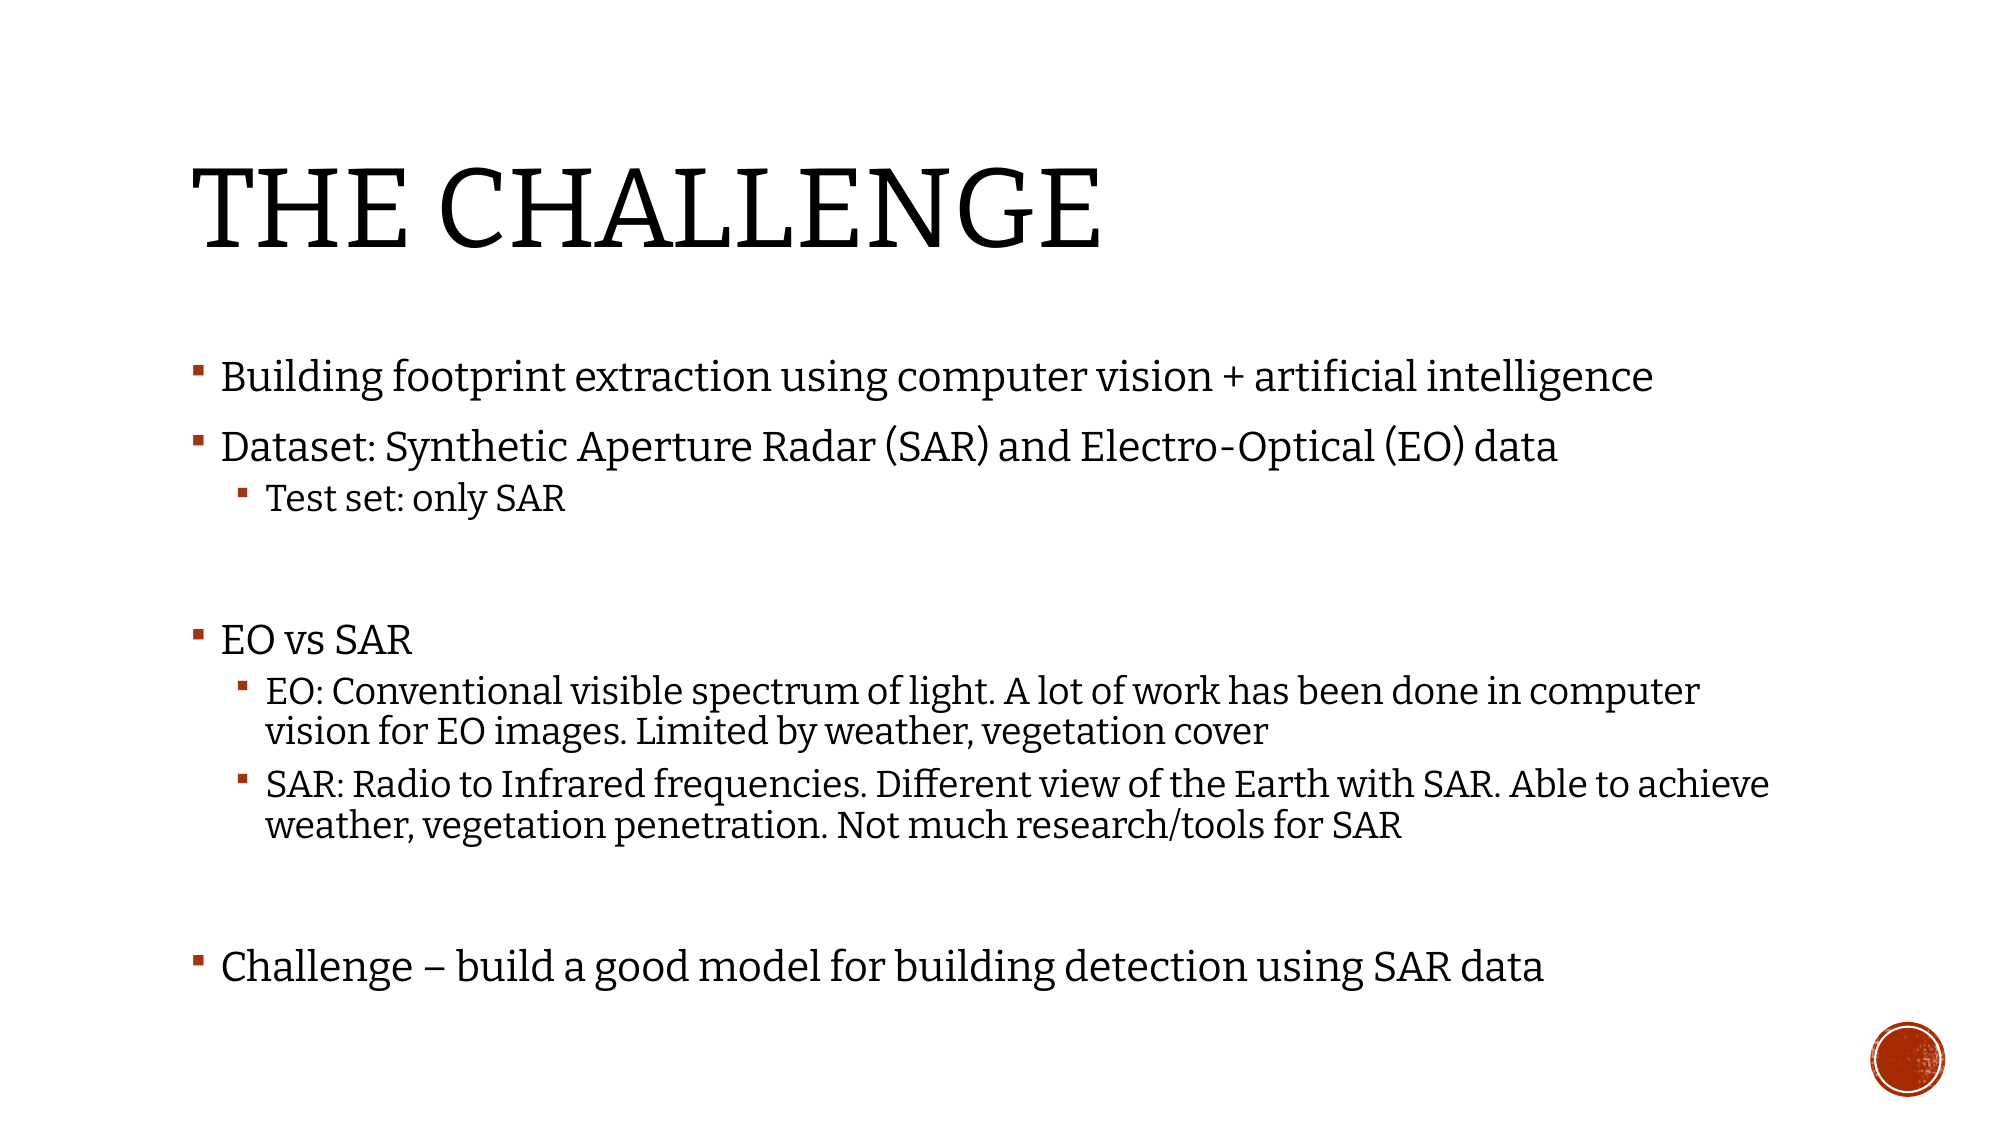

# The Challenge
Building footprint extraction using computer vision + artificial intelligence
Dataset: Synthetic Aperture Radar (SAR) and Electro-Optical (EO) data
Test set: only SAR

EO vs SAR
EO: Conventional visible spectrum of light. A lot of work has been done in computer vision for EO images. Limited by weather, vegetation cover
SAR: Radio to Infrared frequencies. Different view of the Earth with SAR. Able to achieve weather, vegetation penetration. Not much research/tools for SAR

Challenge – build a good model for building detection using SAR data